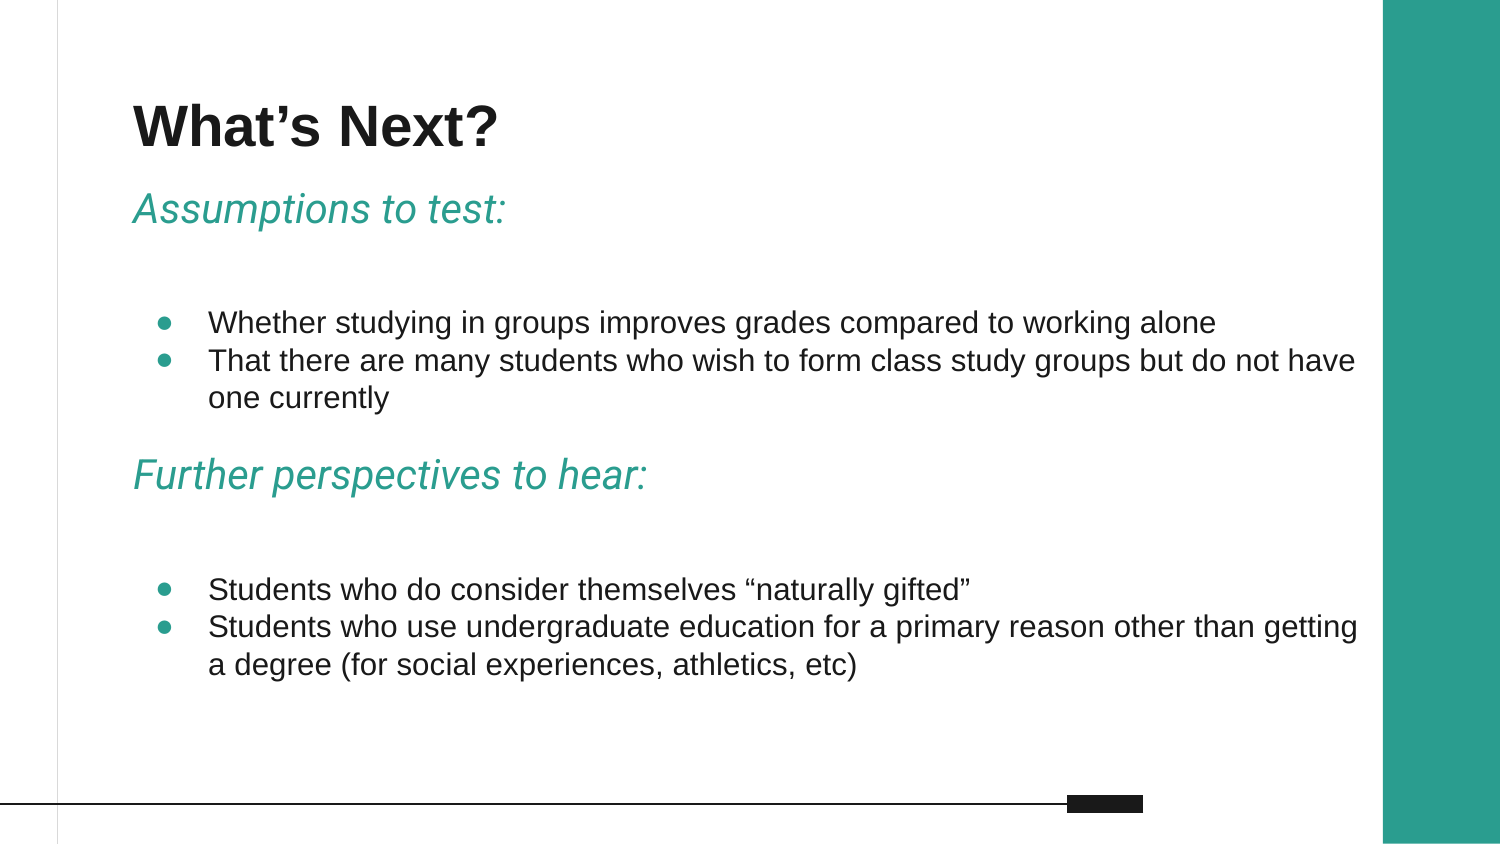

# What’s Next?
Assumptions to test:
Whether studying in groups improves grades compared to working alone
That there are many students who wish to form class study groups but do not have one currently
Further perspectives to hear:
Students who do consider themselves “naturally gifted”
Students who use undergraduate education for a primary reason other than getting a degree (for social experiences, athletics, etc)